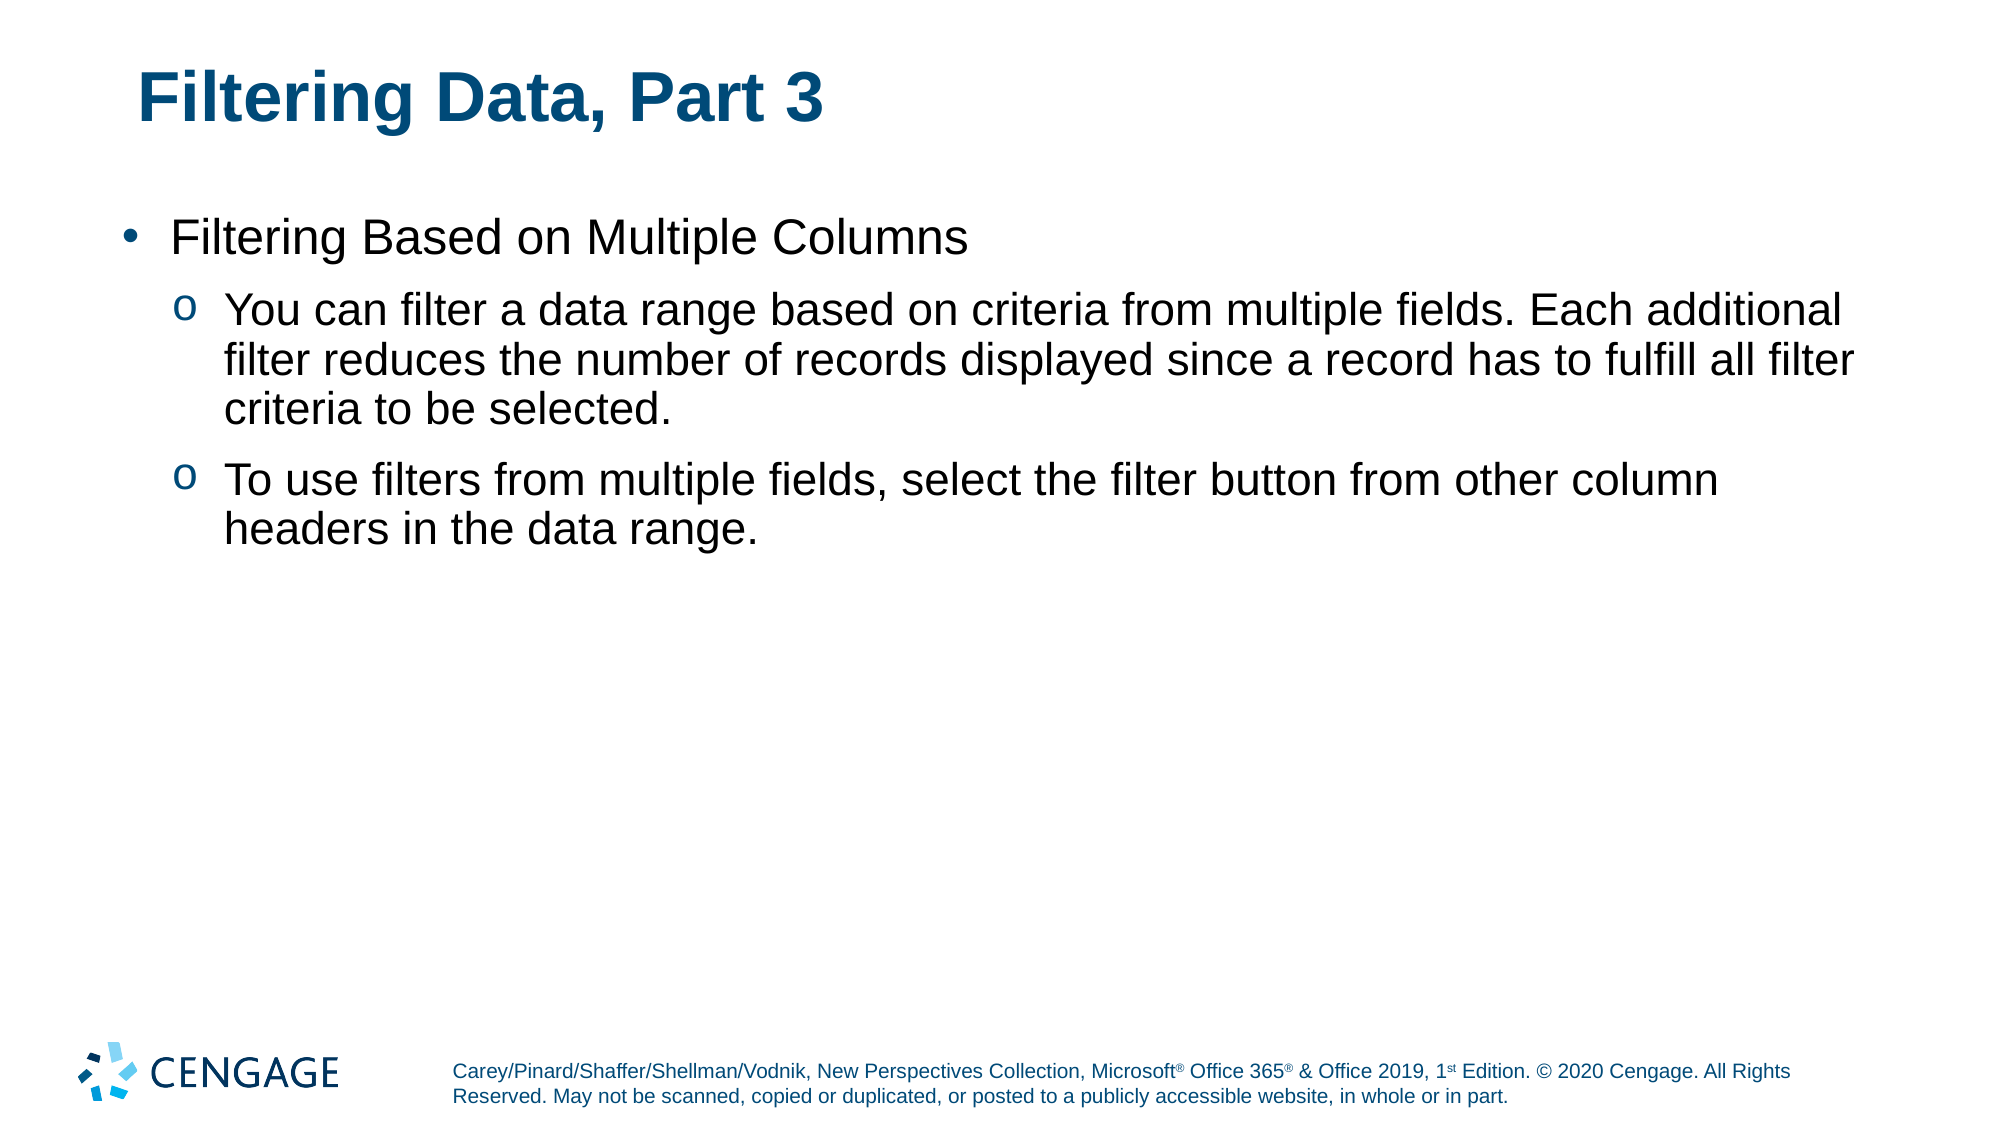

# Filtering Data, Part 3
Filtering Based on Multiple Columns
You can filter a data range based on criteria from multiple fields. Each additional filter reduces the number of records displayed since a record has to fulfill all filter criteria to be selected.
To use filters from multiple fields, select the filter button from other column headers in the data range.